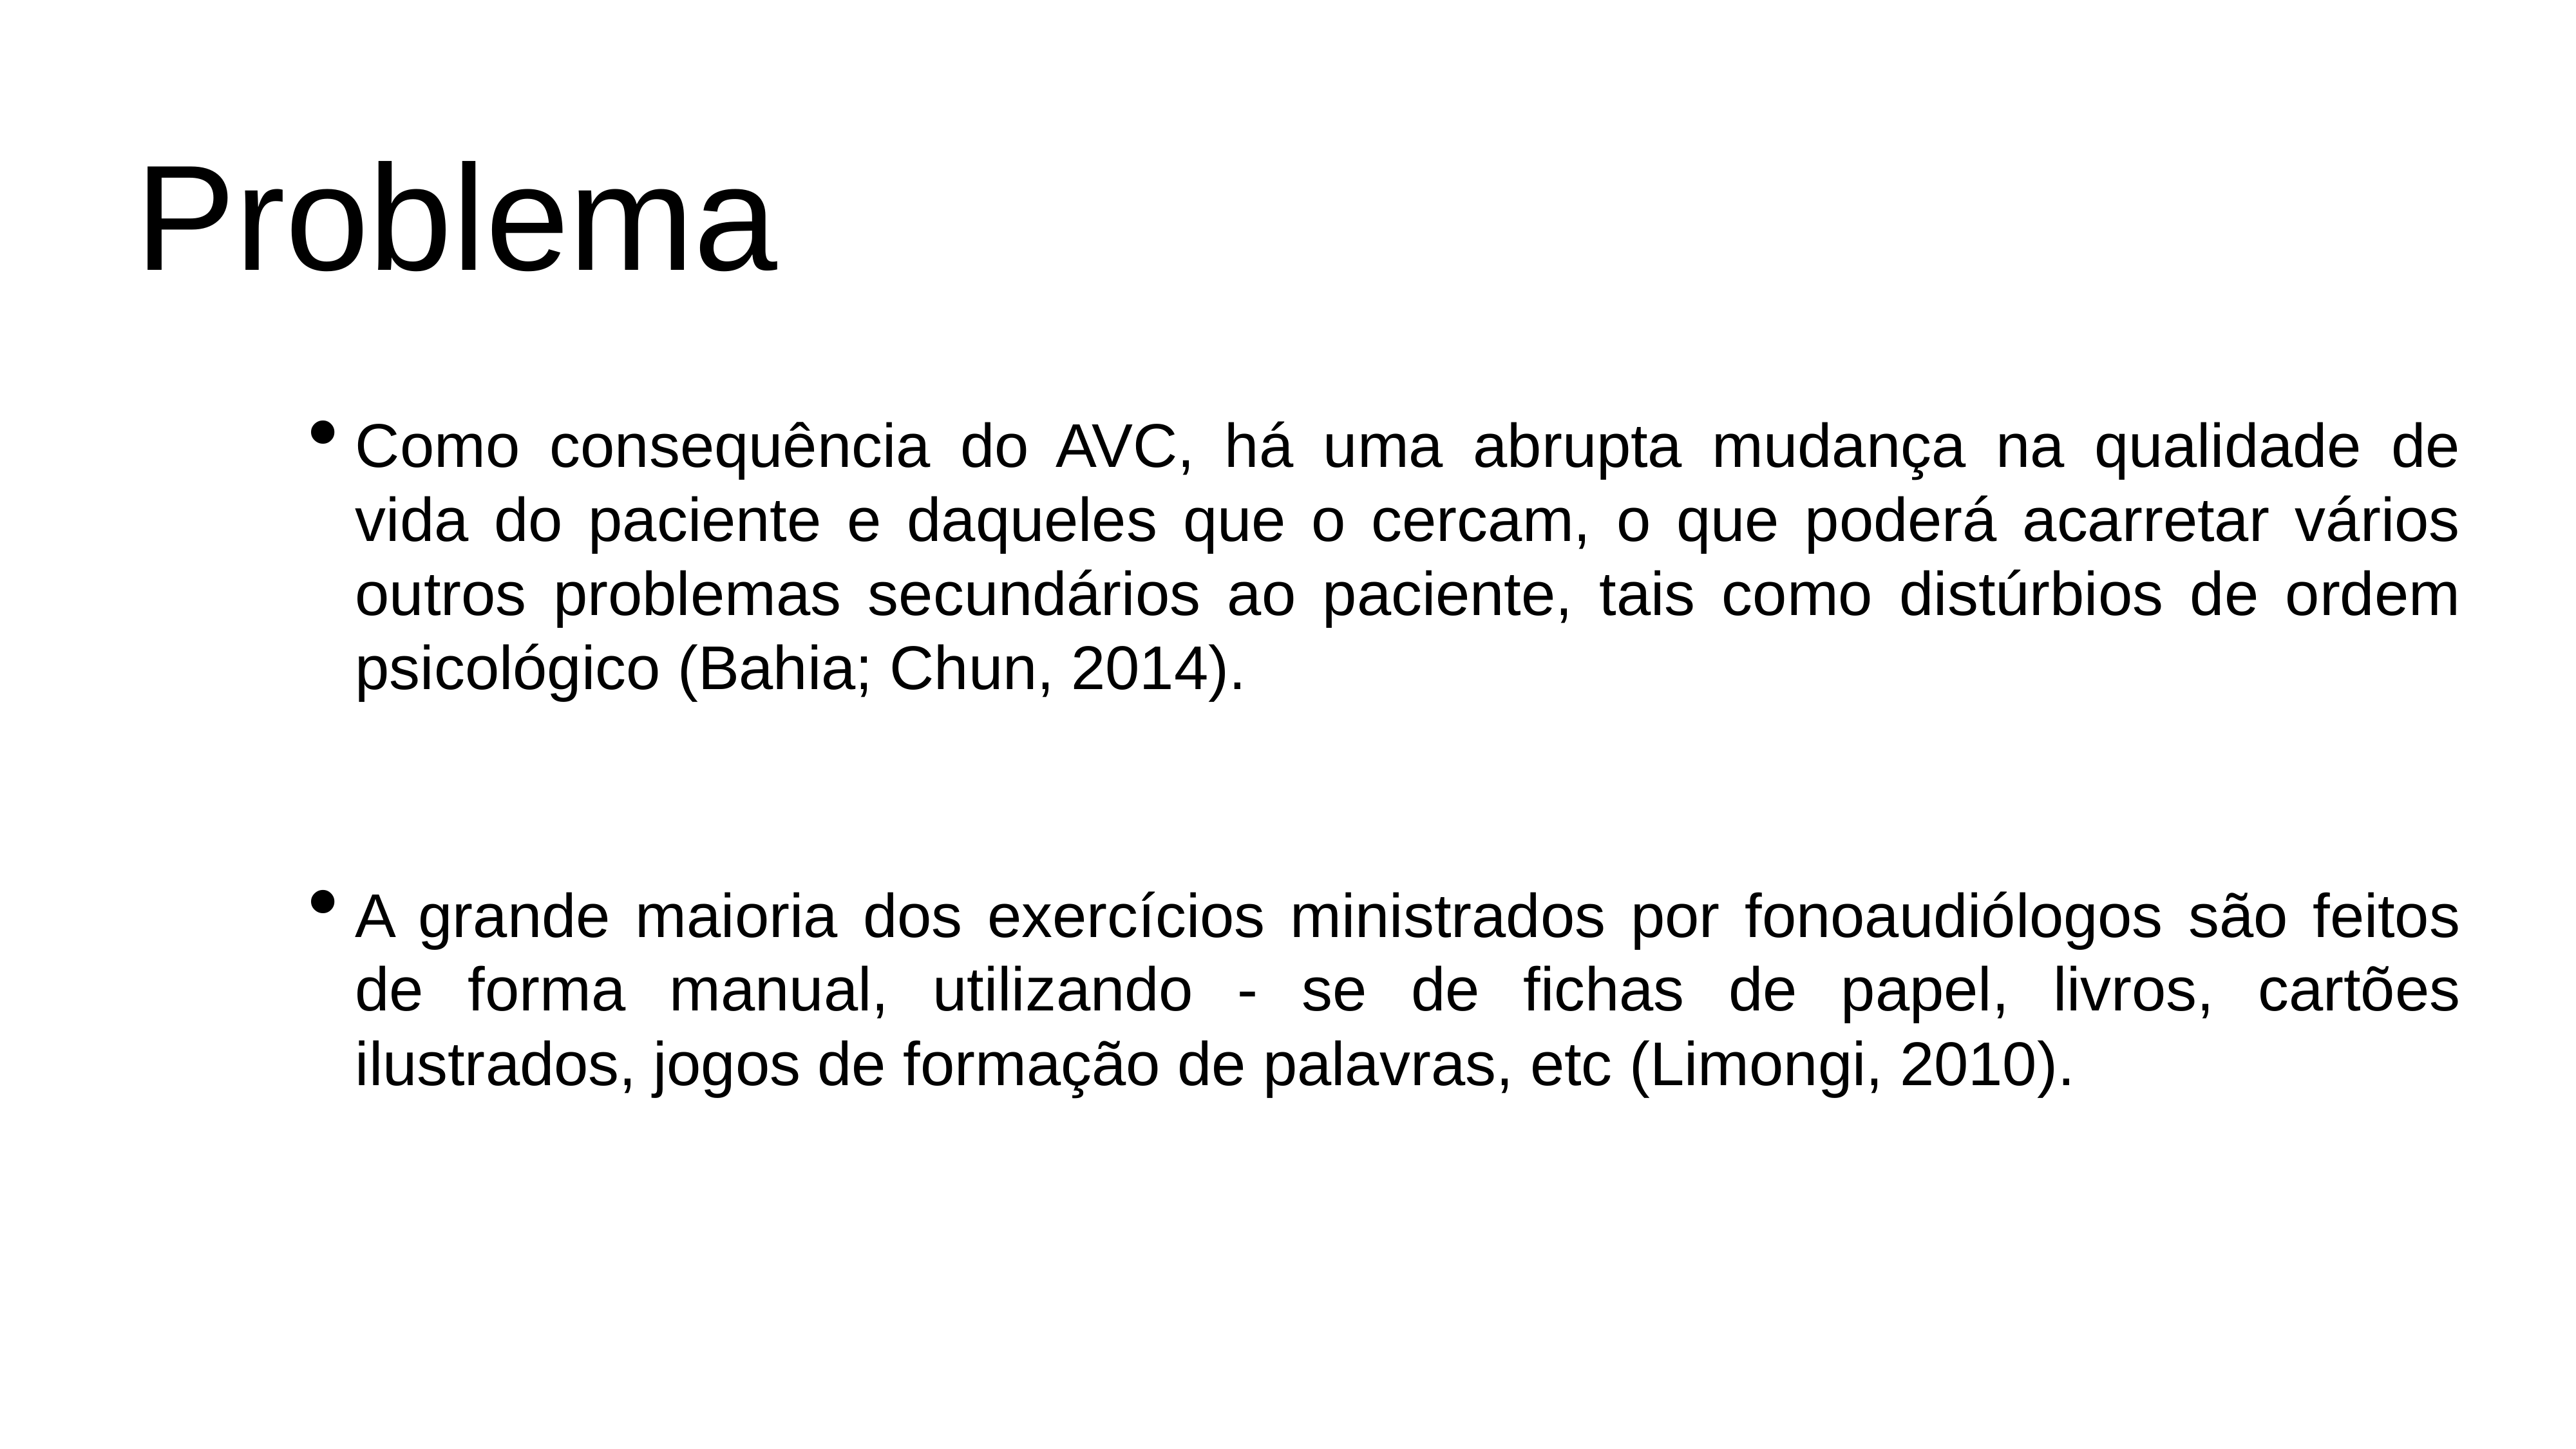

Problema
Como consequência do AVC, há uma abrupta mudança na qualidade de vida do paciente e daqueles que o cercam, o que poderá acarretar vários outros problemas secundários ao paciente, tais como distúrbios de ordem psicológico (Bahia; Chun, 2014).
A grande maioria dos exercícios ministrados por fonoaudiólogos são feitos de forma manual, utilizando - se de fichas de papel, livros, cartões ilustrados, jogos de formação de palavras, etc (Limongi, 2010).
7